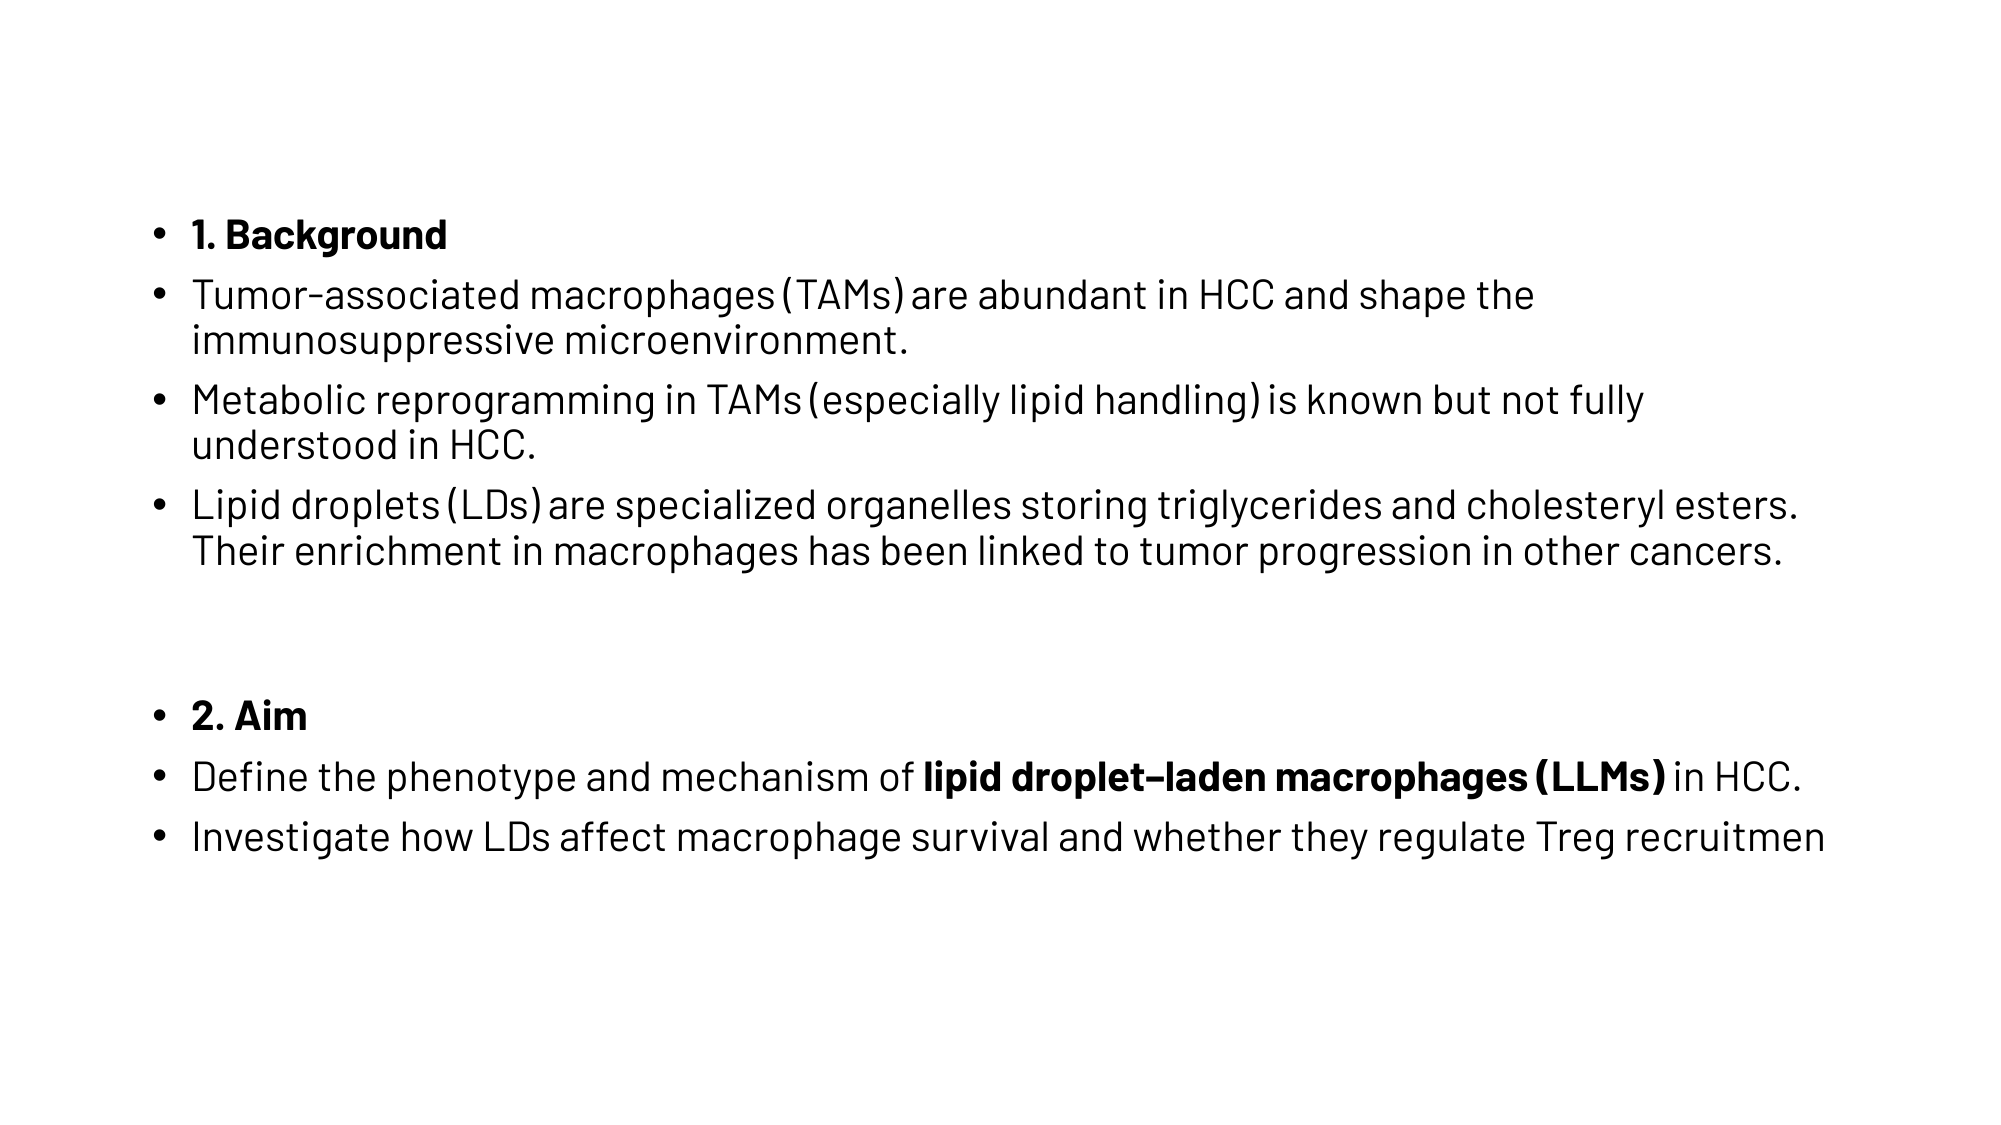

1. Background
Tumor-associated macrophages (TAMs) are abundant in HCC and shape the immunosuppressive microenvironment.
Metabolic reprogramming in TAMs (especially lipid handling) is known but not fully understood in HCC.
Lipid droplets (LDs) are specialized organelles storing triglycerides and cholesteryl esters. Their enrichment in macrophages has been linked to tumor progression in other cancers.

2. Aim
Define the phenotype and mechanism of lipid droplet–laden macrophages (LLMs) in HCC.
Investigate how LDs affect macrophage survival and whether they regulate Treg recruitmen